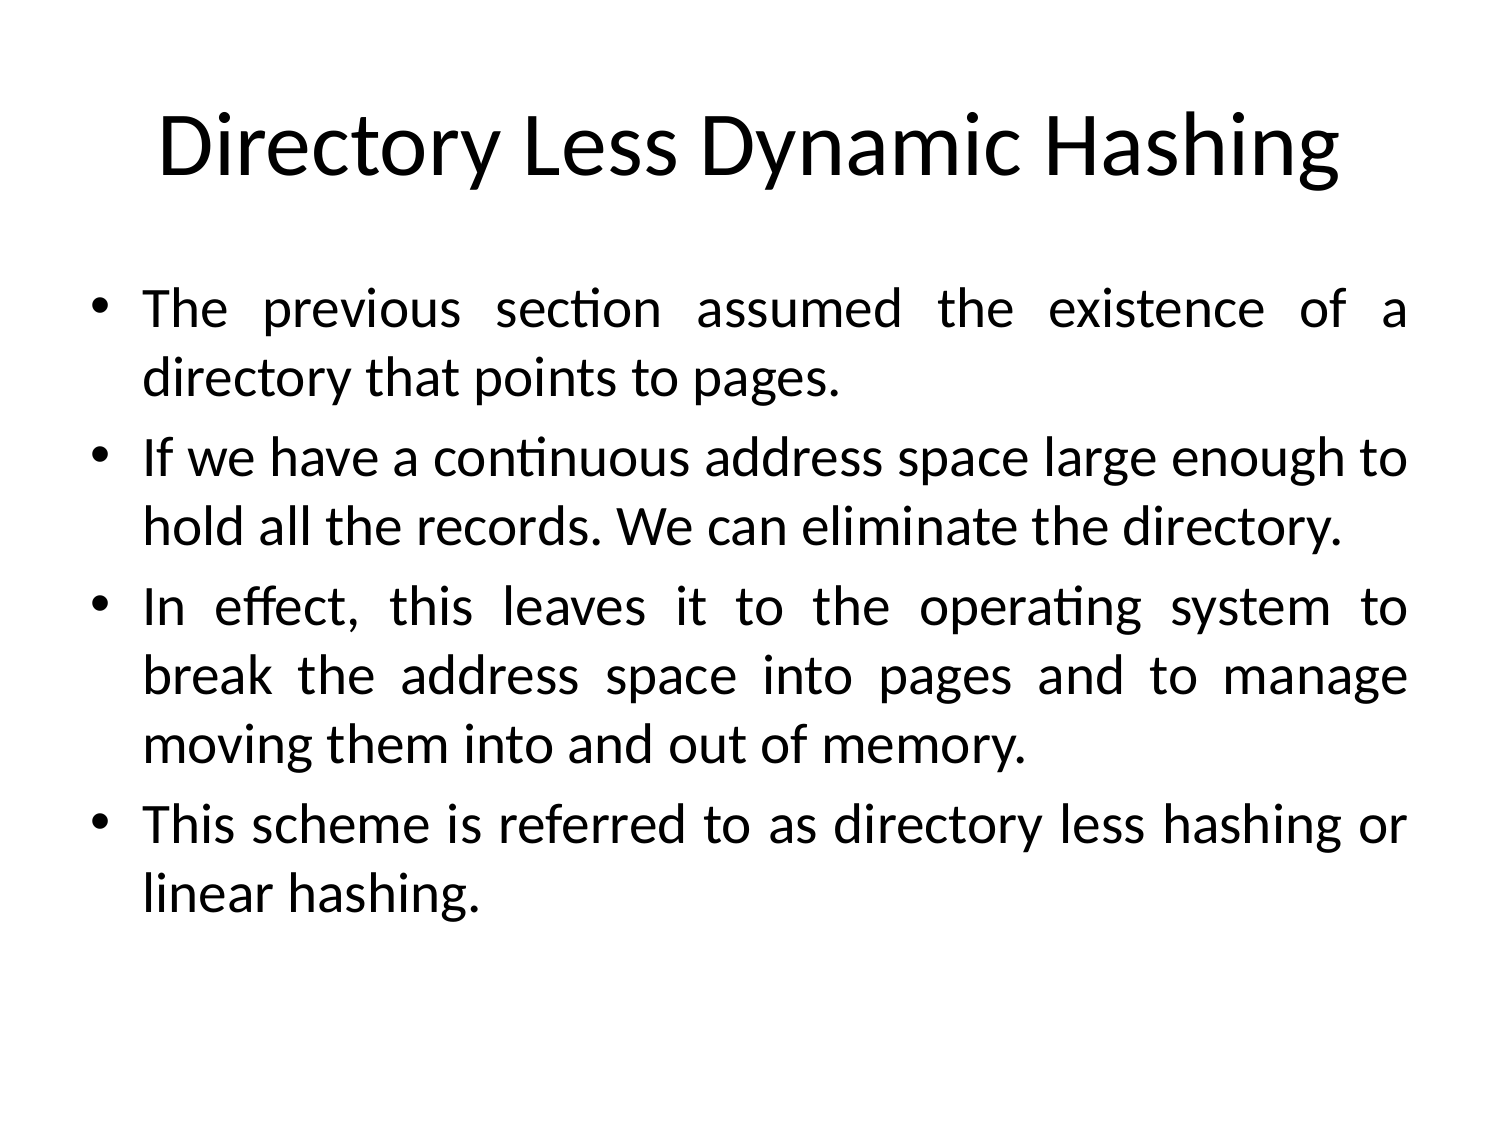

# Directory Less Dynamic Hashing
The previous section assumed the existence of a directory that points to pages.
If we have a continuous address space large enough to hold all the records. We can eliminate the directory.
In effect, this leaves it to the operating system to break the address space into pages and to manage moving them into and out of memory.
This scheme is referred to as directory less hashing or linear hashing.